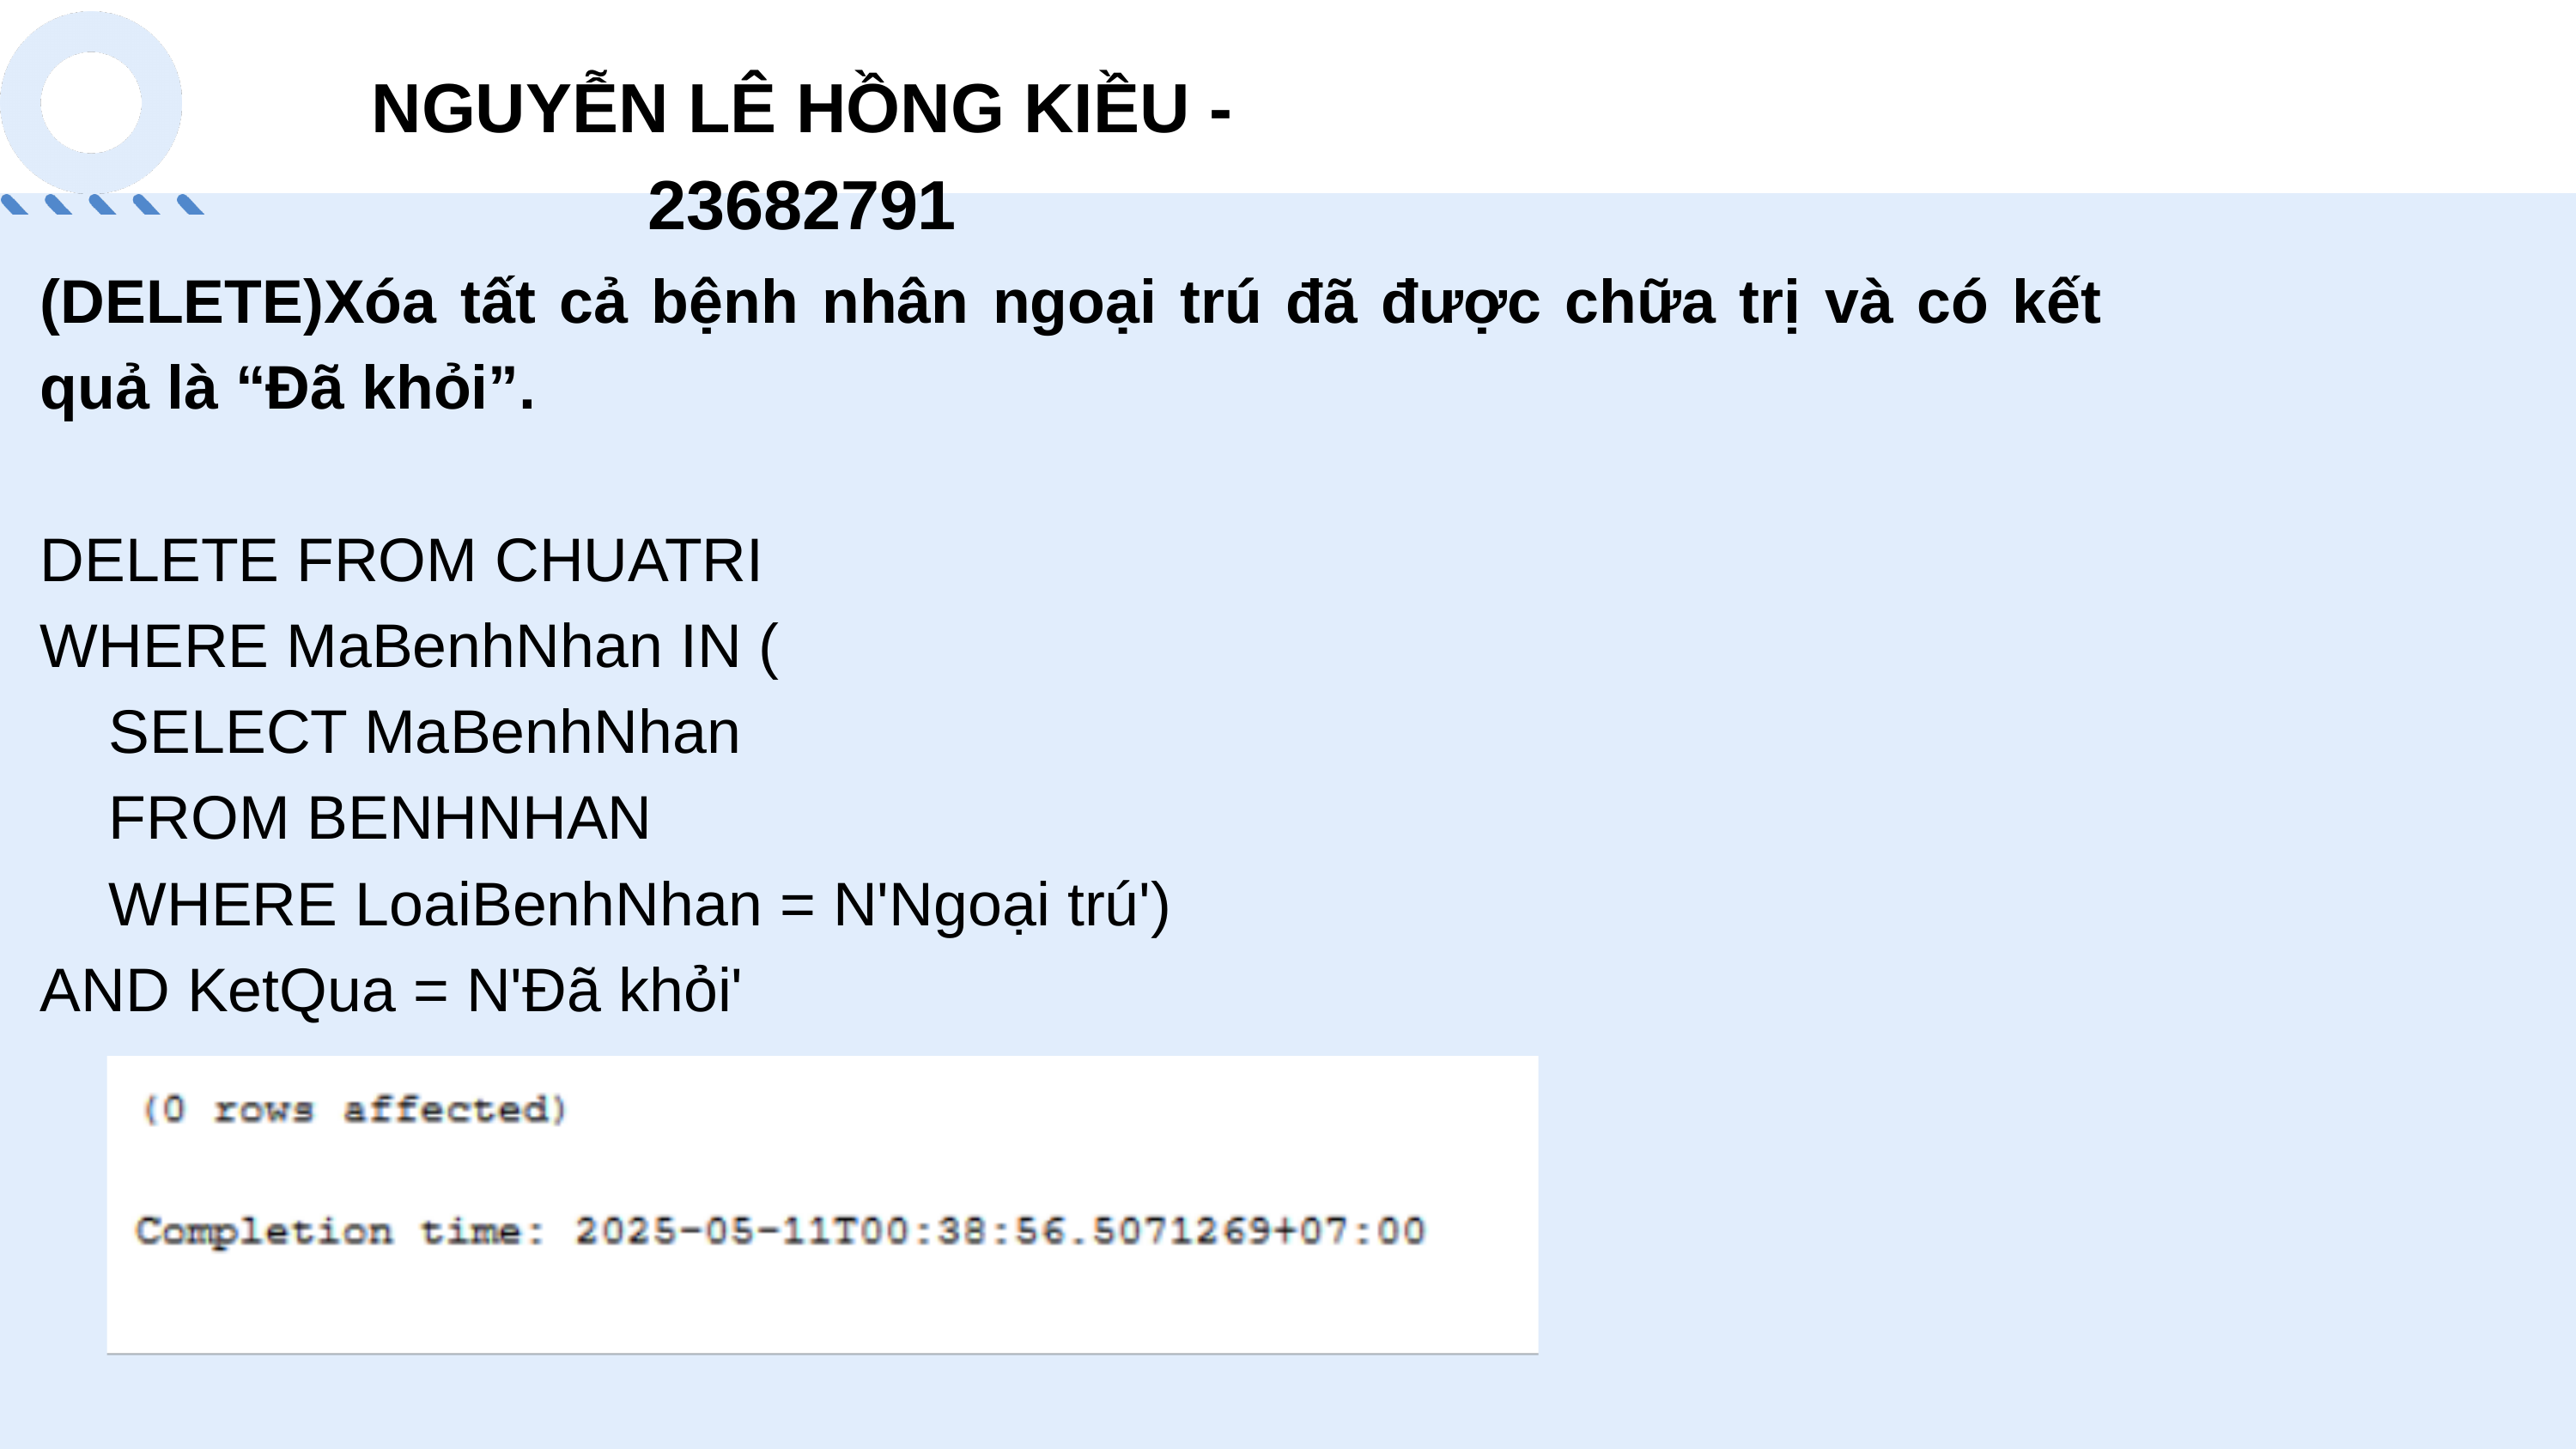

NGUYỄN LÊ HỒNG KIỀU - 23682791

(DELETE)Xóa tất cả bệnh nhân ngoại trú đã được chữa trị và có kết quả là “Đã khỏi”.

DELETE FROM CHUATRI
WHERE MaBenhNhan IN (
    SELECT MaBenhNhan
    FROM BENHNHAN
    WHERE LoaiBenhNhan = N'Ngoại trú')
AND KetQua = N'Đã khỏi'